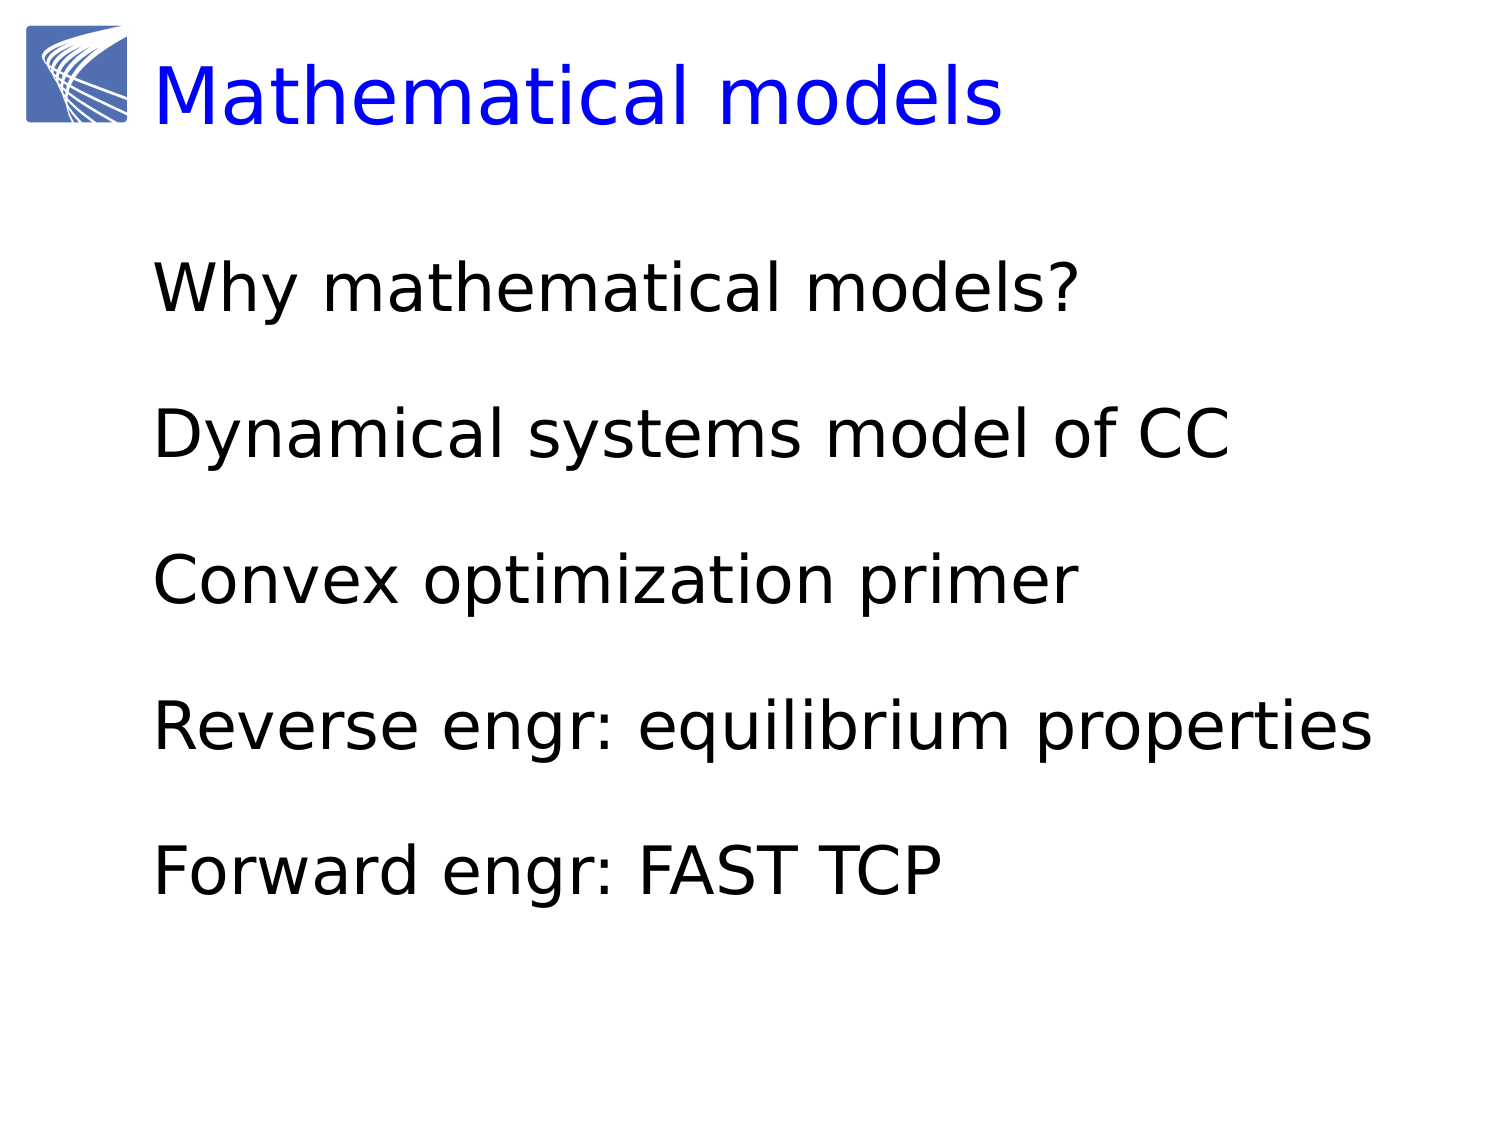

# Mathematical models
Why mathematical models?

Dynamical systems model of CC

Convex optimization primer

Reverse engr: equilibrium properties

Forward engr: FAST TCP